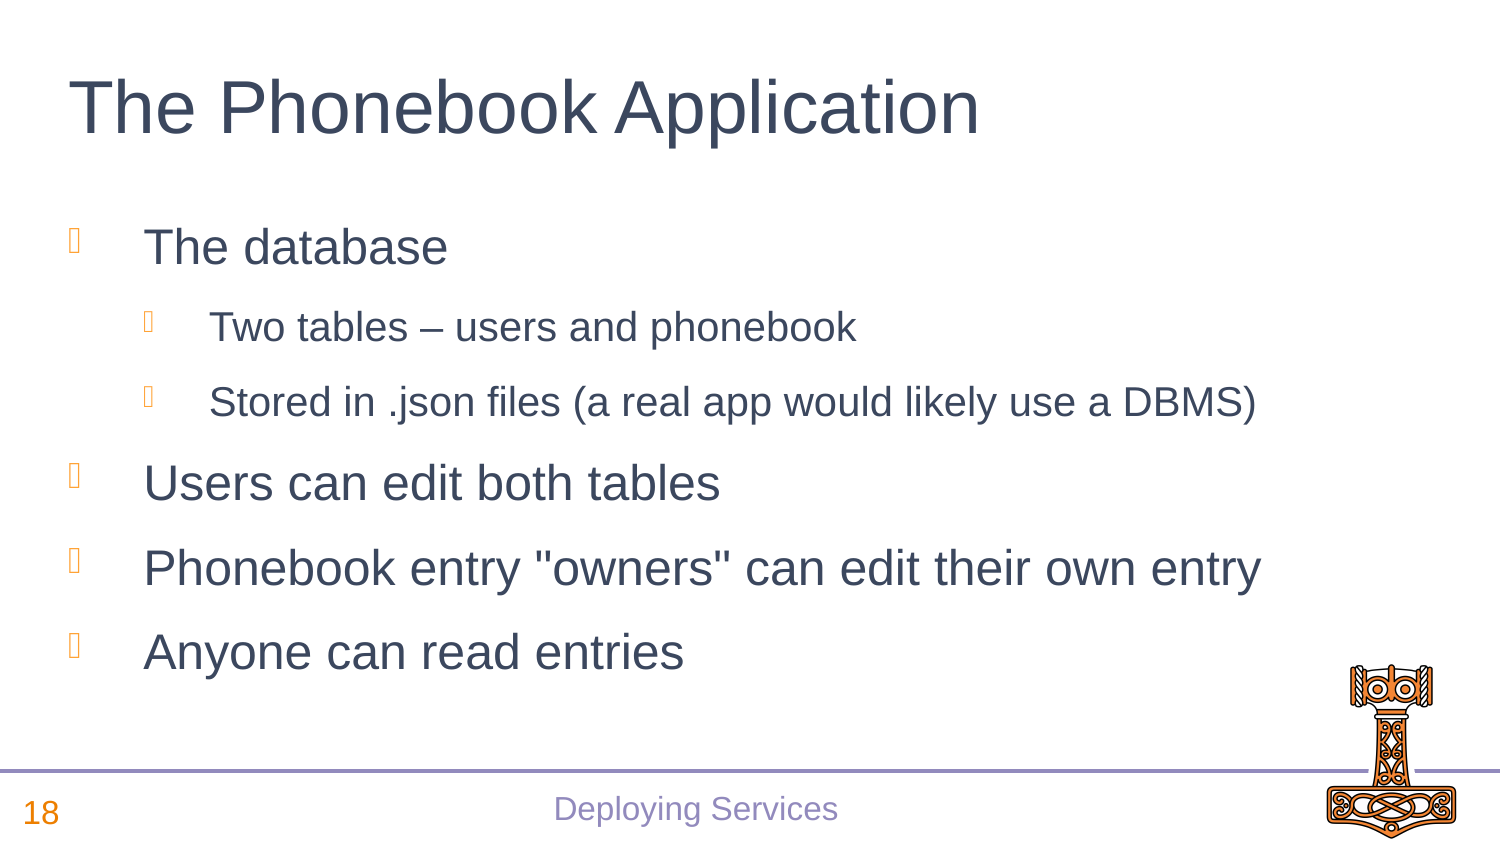

# The Phonebook Application
The database
Two tables – users and phonebook
Stored in .json files (a real app would likely use a DBMS)
Users can edit both tables
Phonebook entry "owners" can edit their own entry
Anyone can read entries